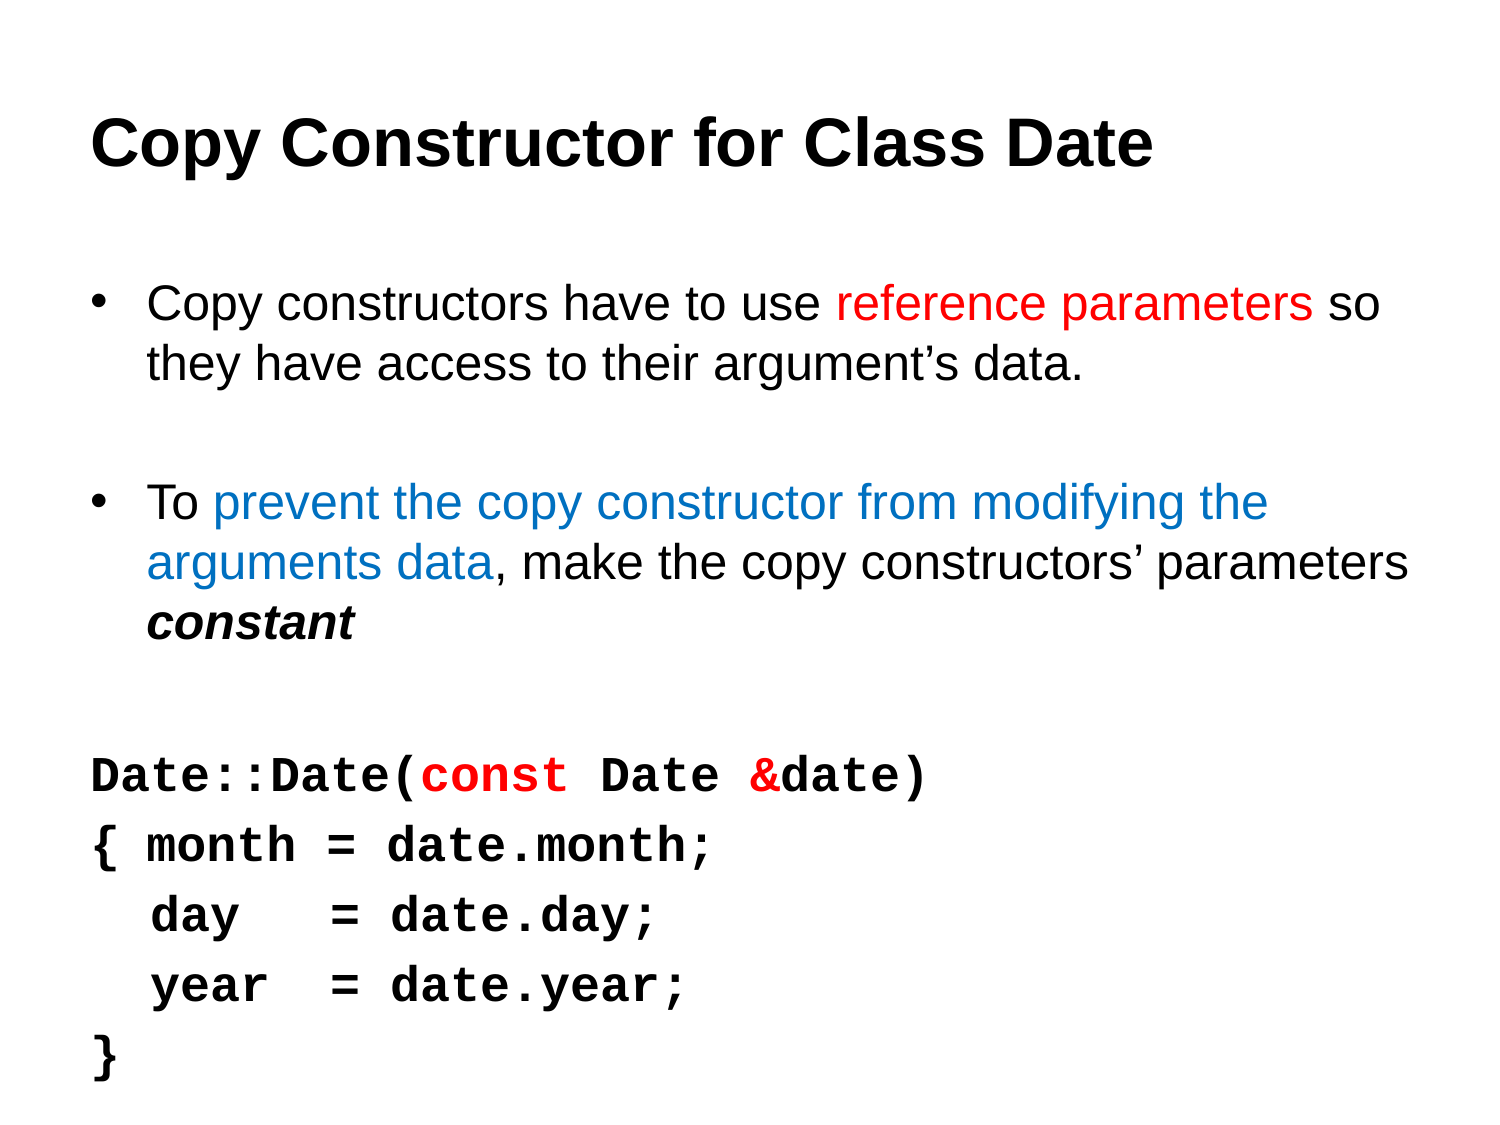

# Copy Constructor for Class Date
Copy constructors have to use reference parameters so they have access to their argument’s data.

To prevent the copy constructor from modifying the arguments data, make the copy constructors’ parameters constant

Date::Date(const Date &date)
{	month = date.month;
  day   = date.day;
  year  = date.year;
}